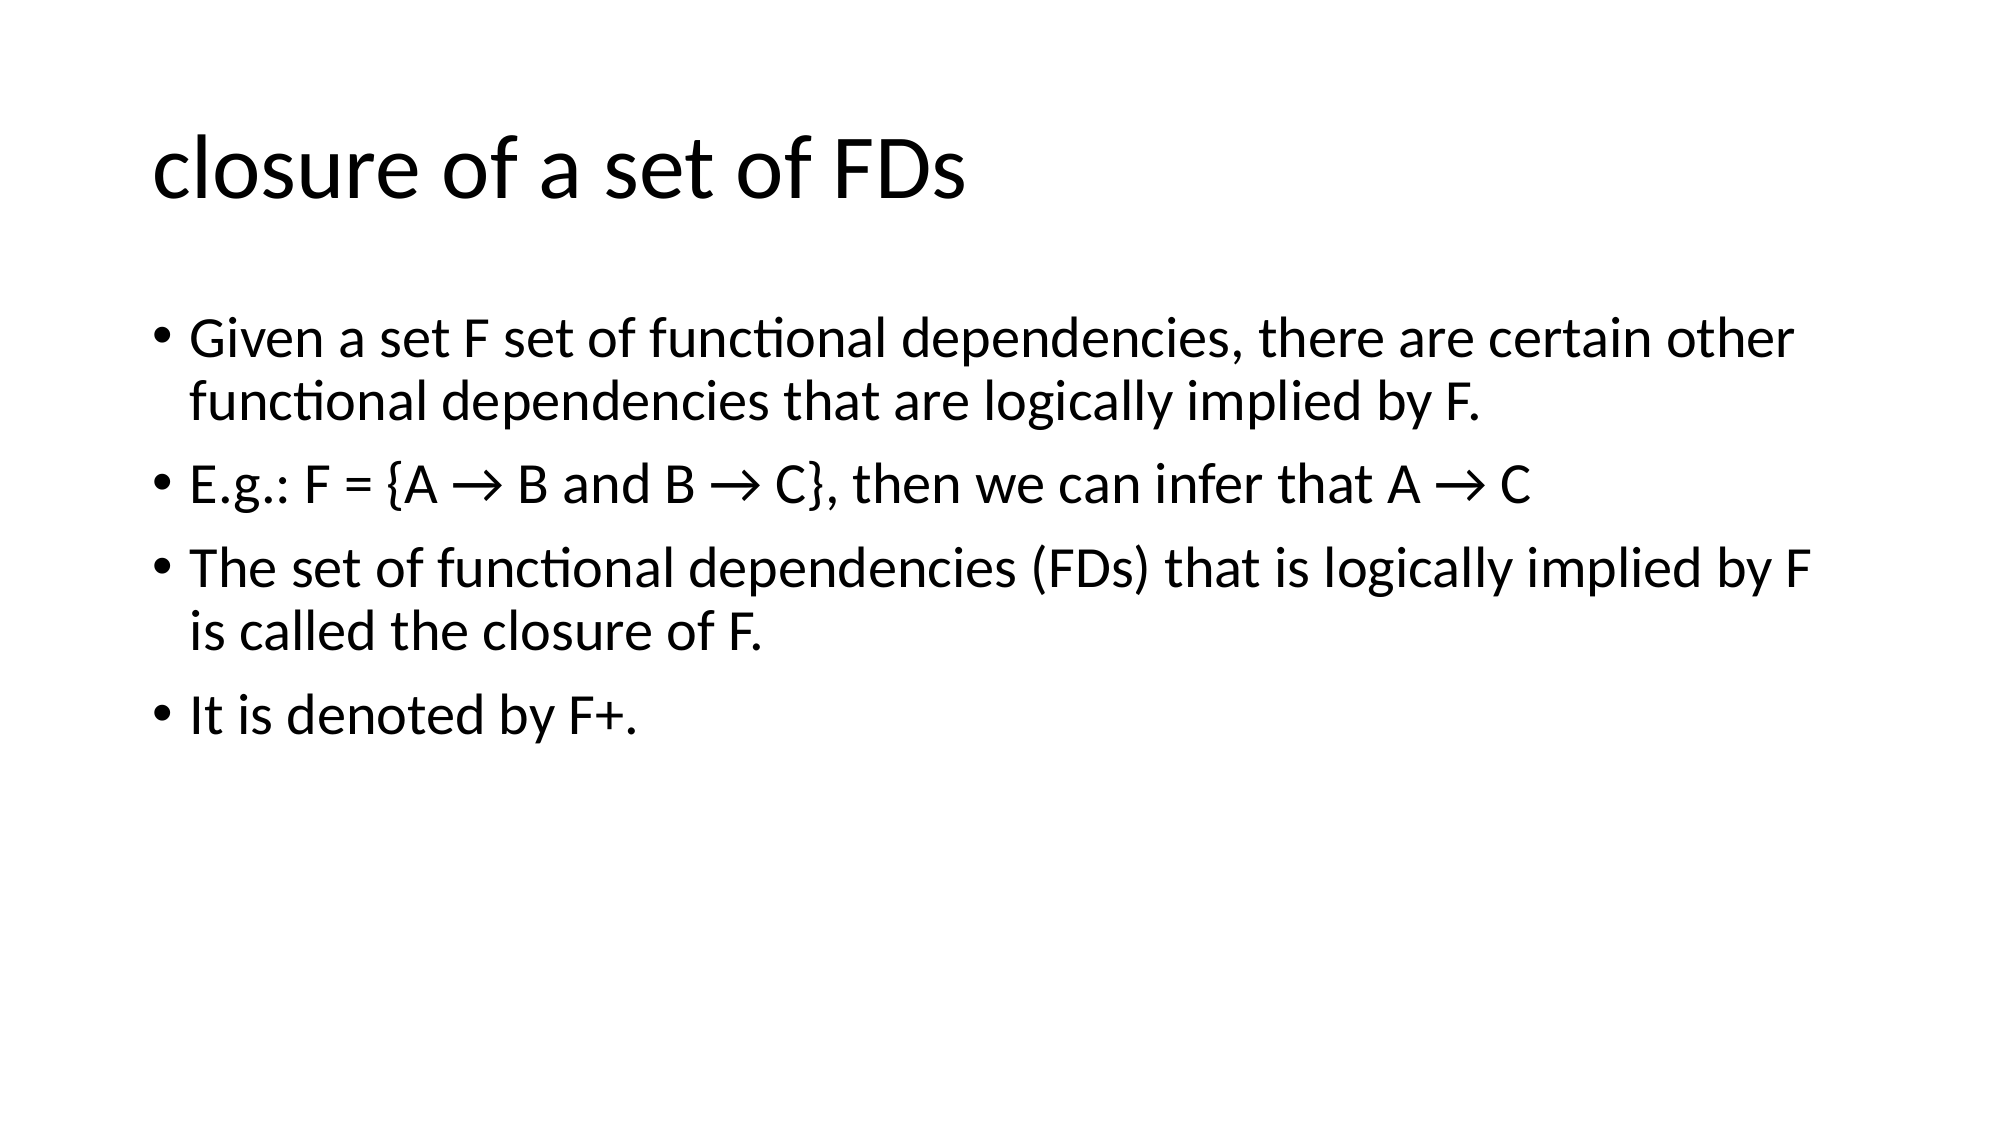

# closure of a set of FDs
Given a set F set of functional dependencies, there are certain other functional dependencies that are logically implied by F.
E.g.: F = {A → B and B → C}, then we can infer that A → C
The set of functional dependencies (FDs) that is logically implied by F is called the closure of F.
It is denoted by F+.